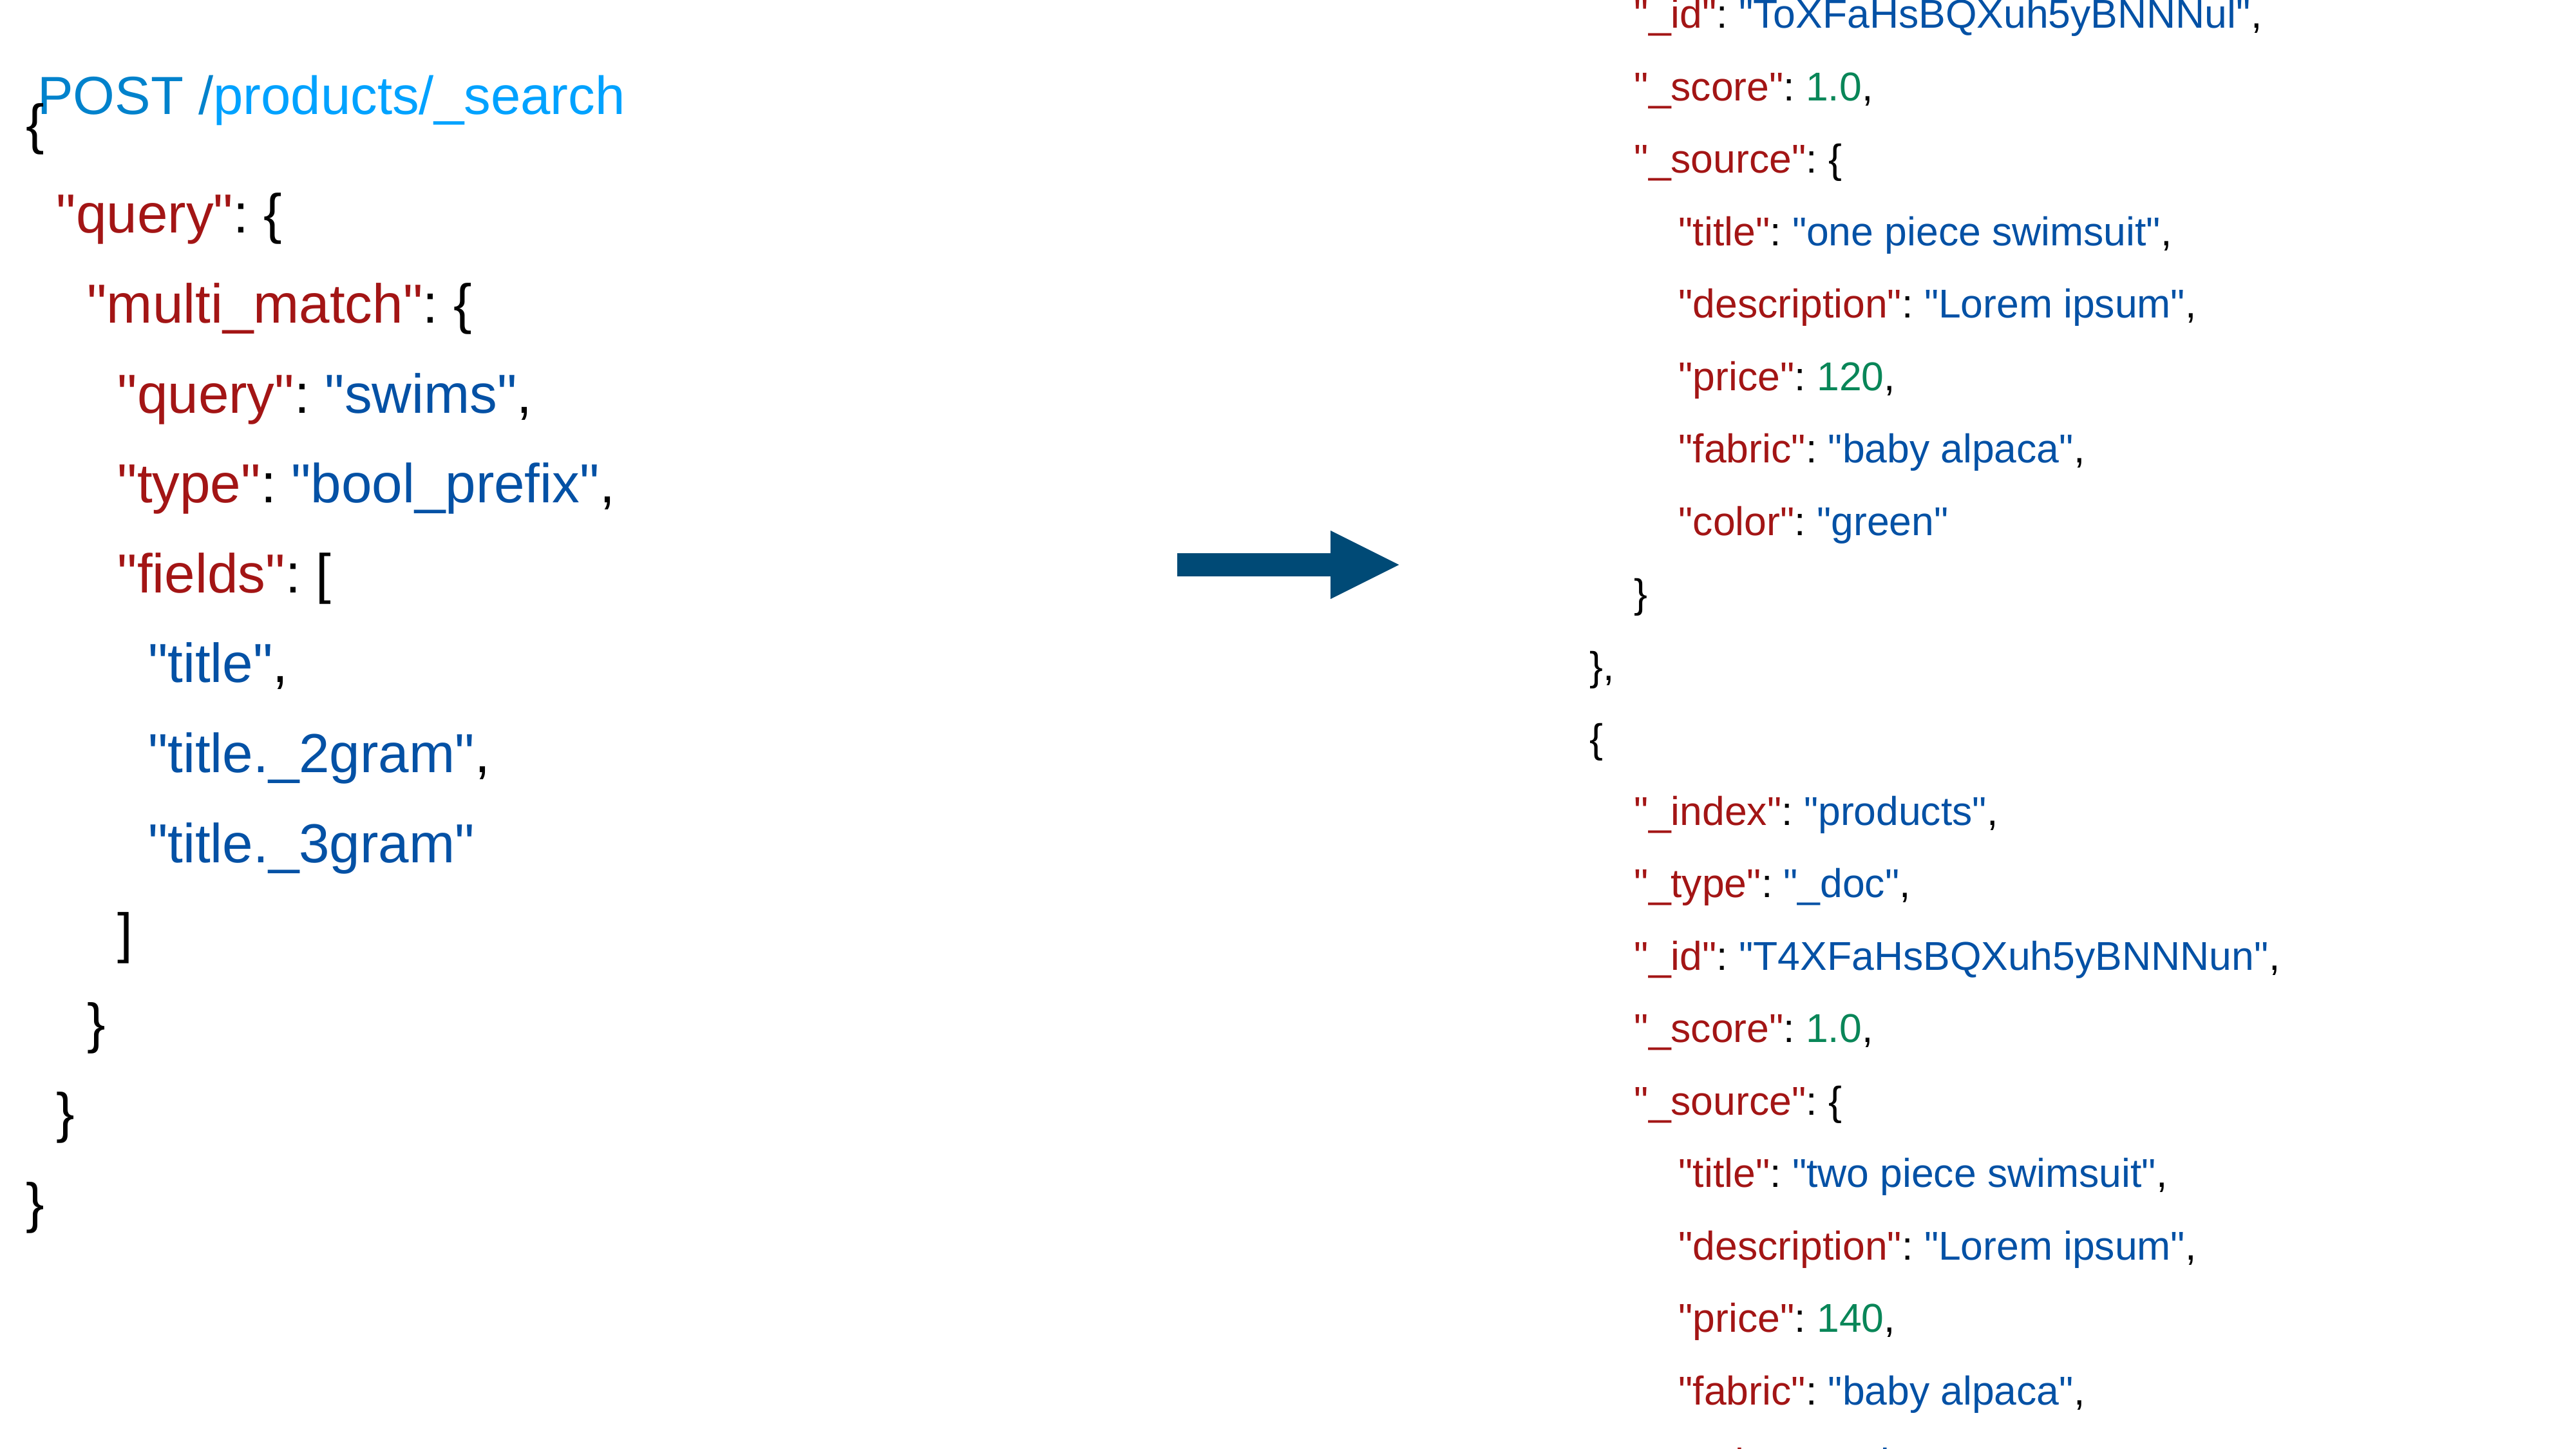

POST /products/_search

"hits": [
            {
                "_index": "products",
                "_type": "_doc",
                "_id": "ToXFaHsBQXuh5yBNNNul",
                "_score": 1.0,
                "_source": {
                    "title": "one piece swimsuit",
                    "description": "Lorem ipsum",
                    "price": 120,
                    "fabric": "baby alpaca",
                    "color": "green"
                }
            },
            {
                "_index": "products",
                "_type": "_doc",
                "_id": "T4XFaHsBQXuh5yBNNNun",
                "_score": 1.0,
                "_source": {
                    "title": "two piece swimsuit",
                    "description": "Lorem ipsum",
                    "price": 140,
                    "fabric": "baby alpaca",
                    "color": "red"
                }
            }
        ]

{
  "query": {
    "multi_match": {
      "query": "swims",
      "type": "bool_prefix",
      "fields": [
        "title",
        "title._2gram",
        "title._3gram"
      ]
    }
  }
}